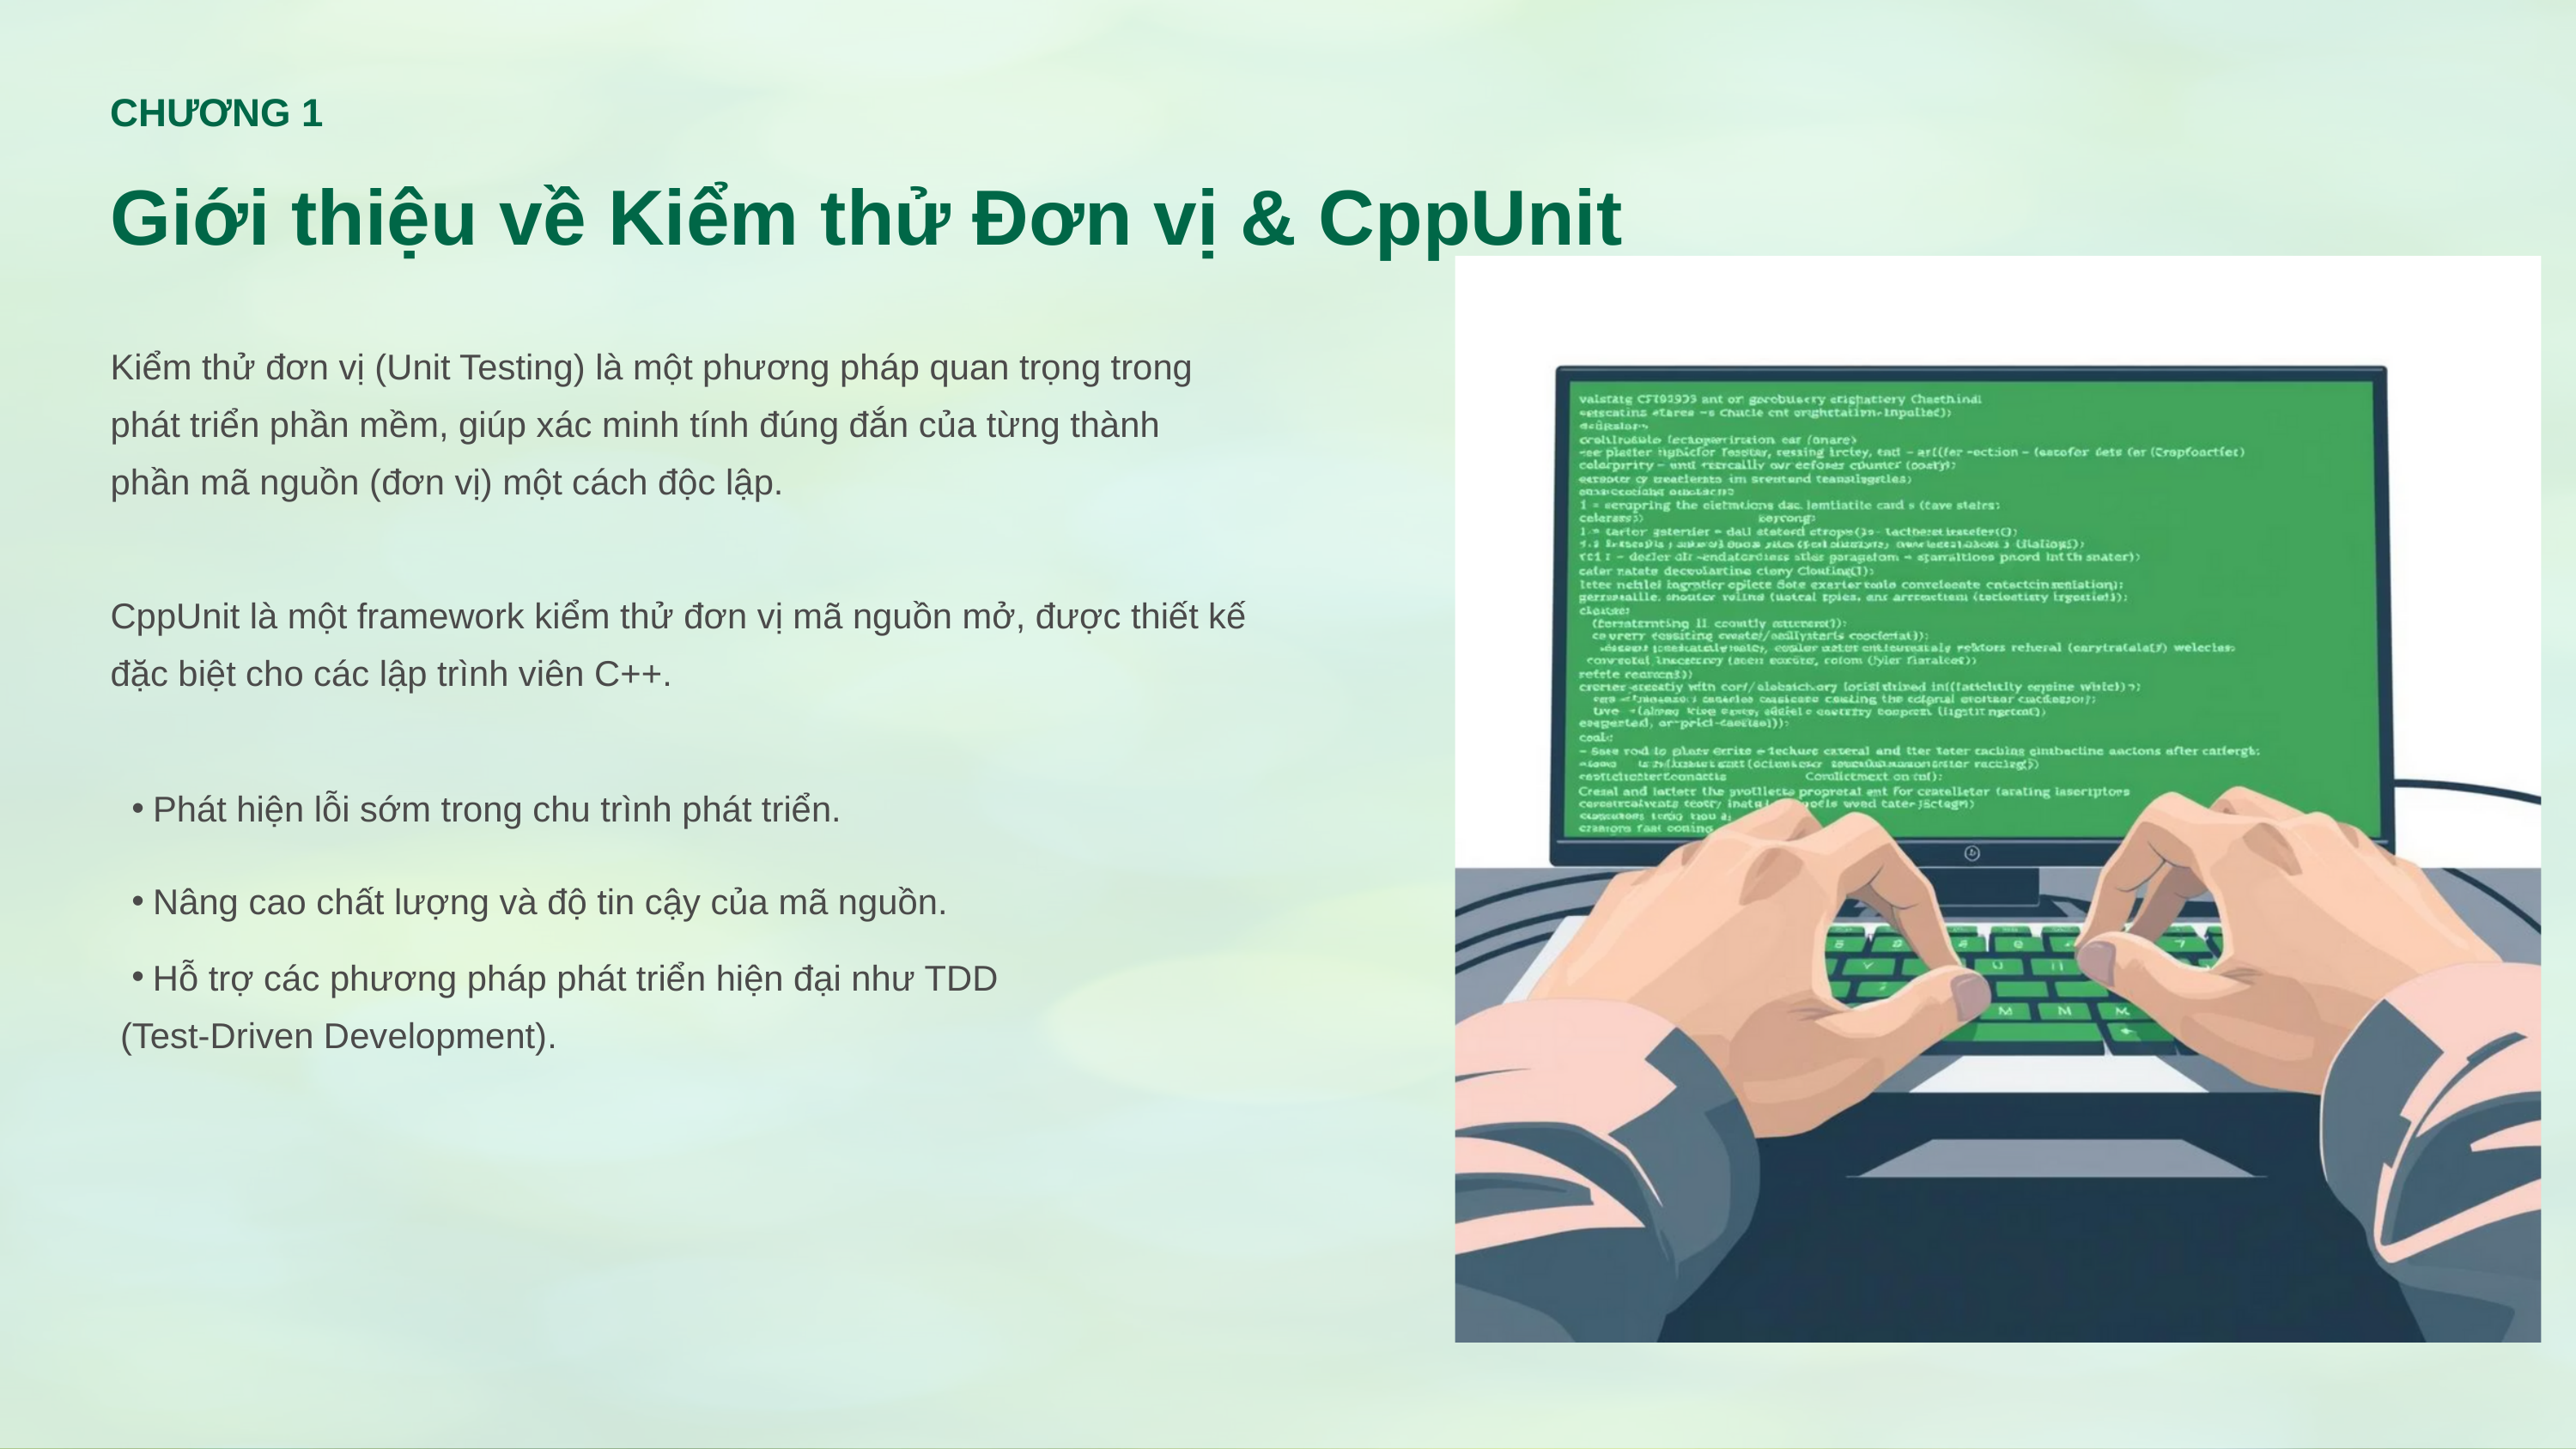

CHƯƠNG 1
Giới thiệu về Kiểm thử Đơn vị & CppUnit

Kiểm thử đơn vị (Unit Testing) là một phương pháp quan trọng trong phát triển phần mềm, giúp xác minh tính đúng đắn của từng thành phần mã nguồn (đơn vị) một cách độc lập.
CppUnit là một framework kiểm thử đơn vị mã nguồn mở, được thiết kế đặc biệt cho các lập trình viên C++.
Phát hiện lỗi sớm trong chu trình phát triển.
Nâng cao chất lượng và độ tin cậy của mã nguồn.
Hỗ trợ các phương pháp phát triển hiện đại như TDD
 (Test-Driven Development).